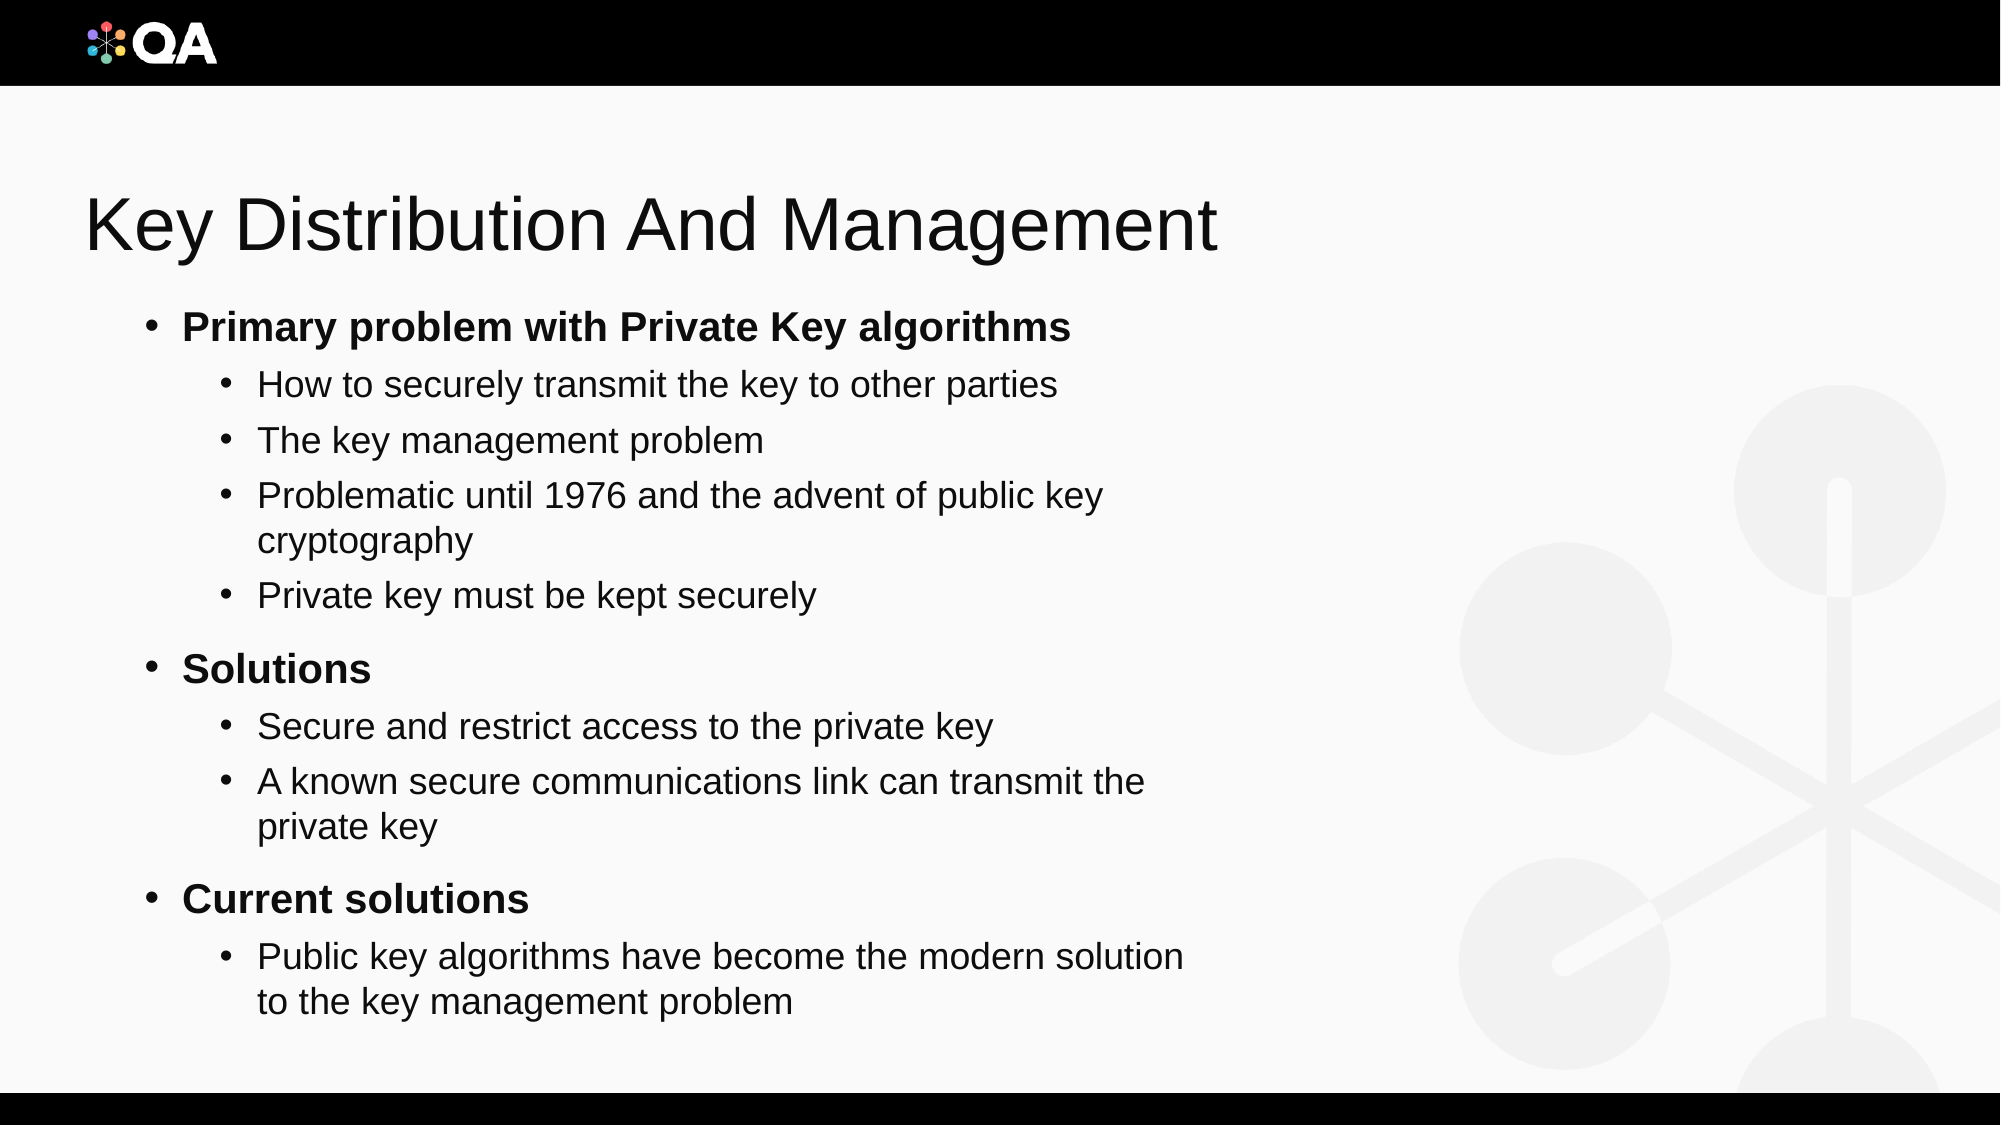

# Key Distribution And Management
Primary problem with Private Key algorithms
How to securely transmit the key to other parties
The key management problem
Problematic until 1976 and the advent of public key cryptography
Private key must be kept securely
Solutions
Secure and restrict access to the private key
A known secure communications link can transmit the private key
Current solutions
Public key algorithms have become the modern solution to the key management problem